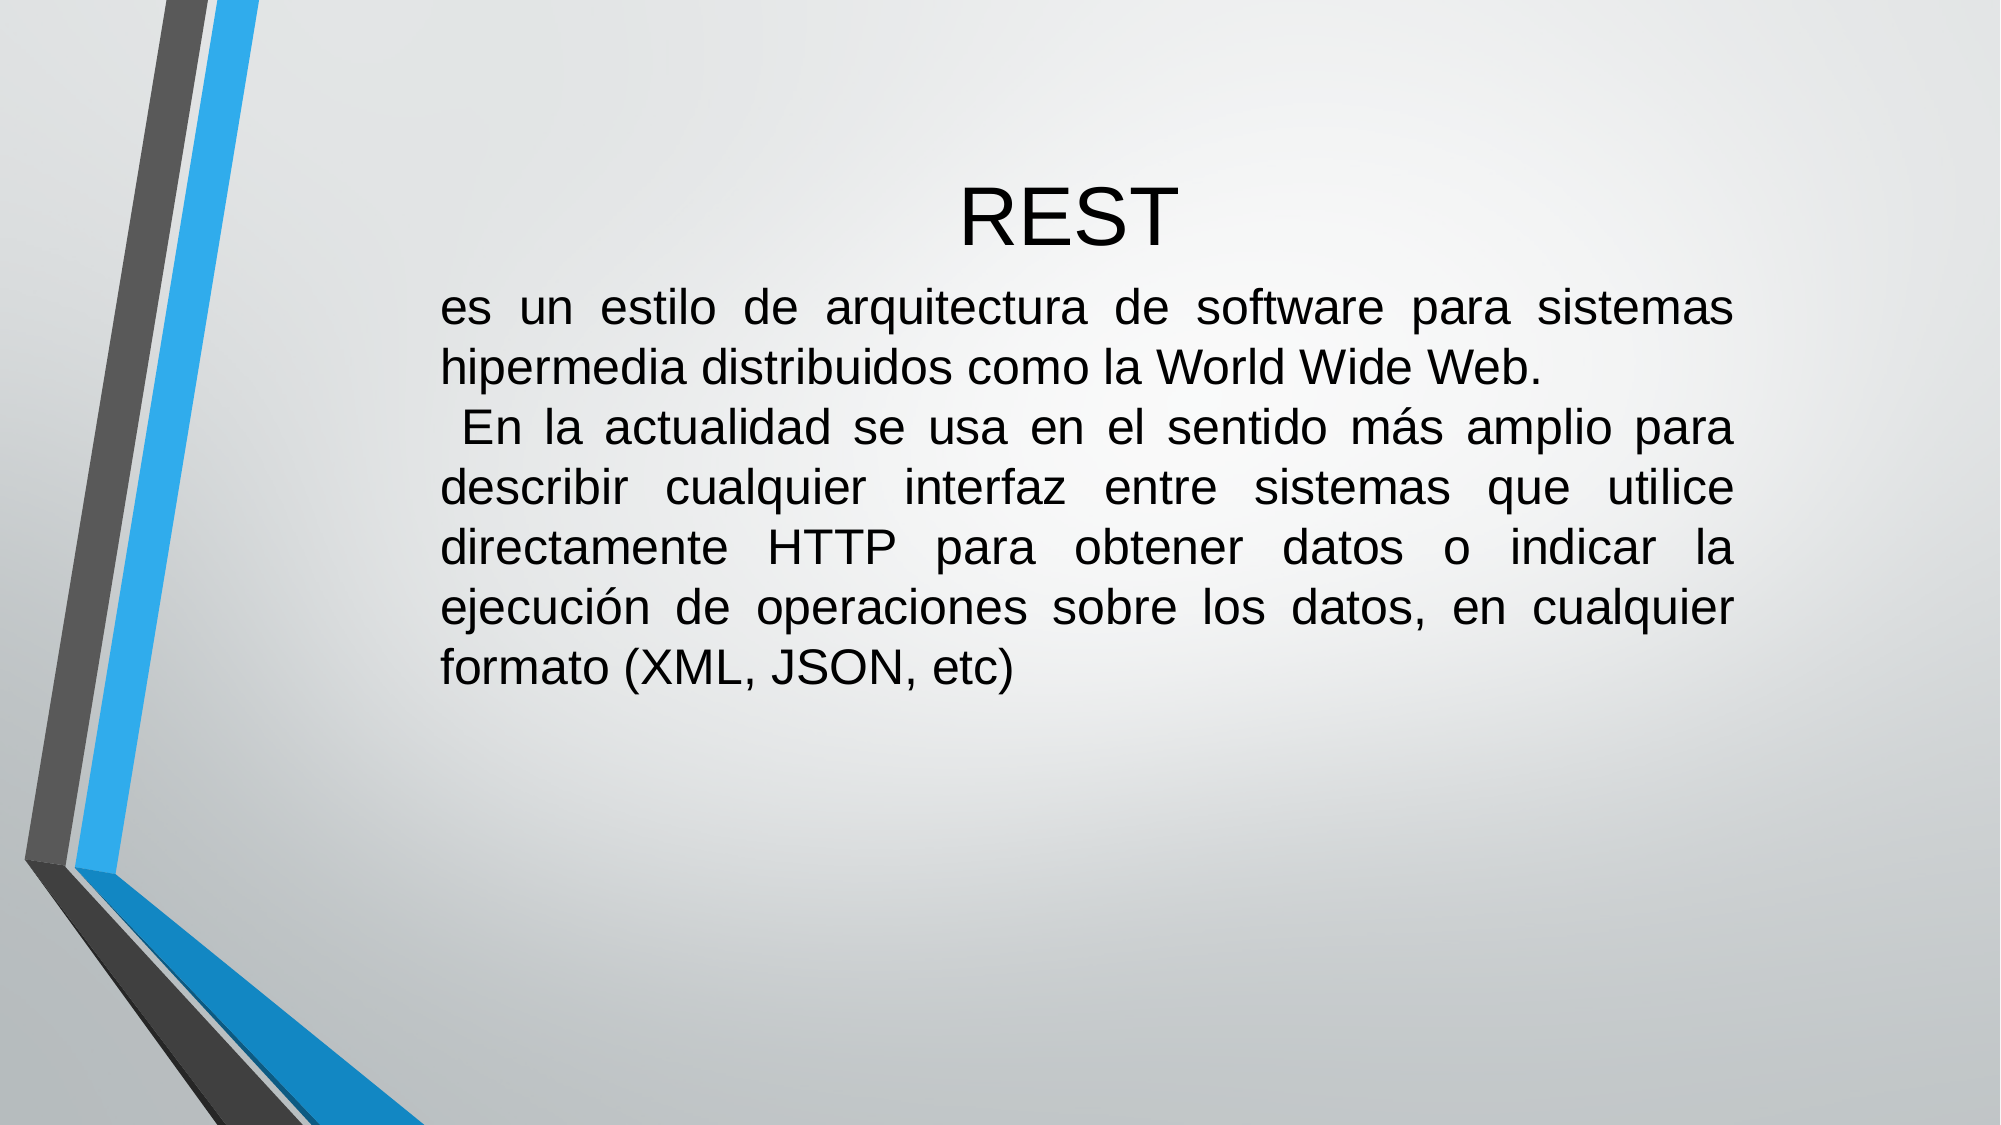

# REST
es un estilo de arquitectura de software para sistemas hipermedia distribuidos como la World Wide Web.
 En la actualidad se usa en el sentido más amplio para describir cualquier interfaz entre sistemas que utilice directamente HTTP para obtener datos o indicar la ejecución de operaciones sobre los datos, en cualquier formato (XML, JSON, etc)